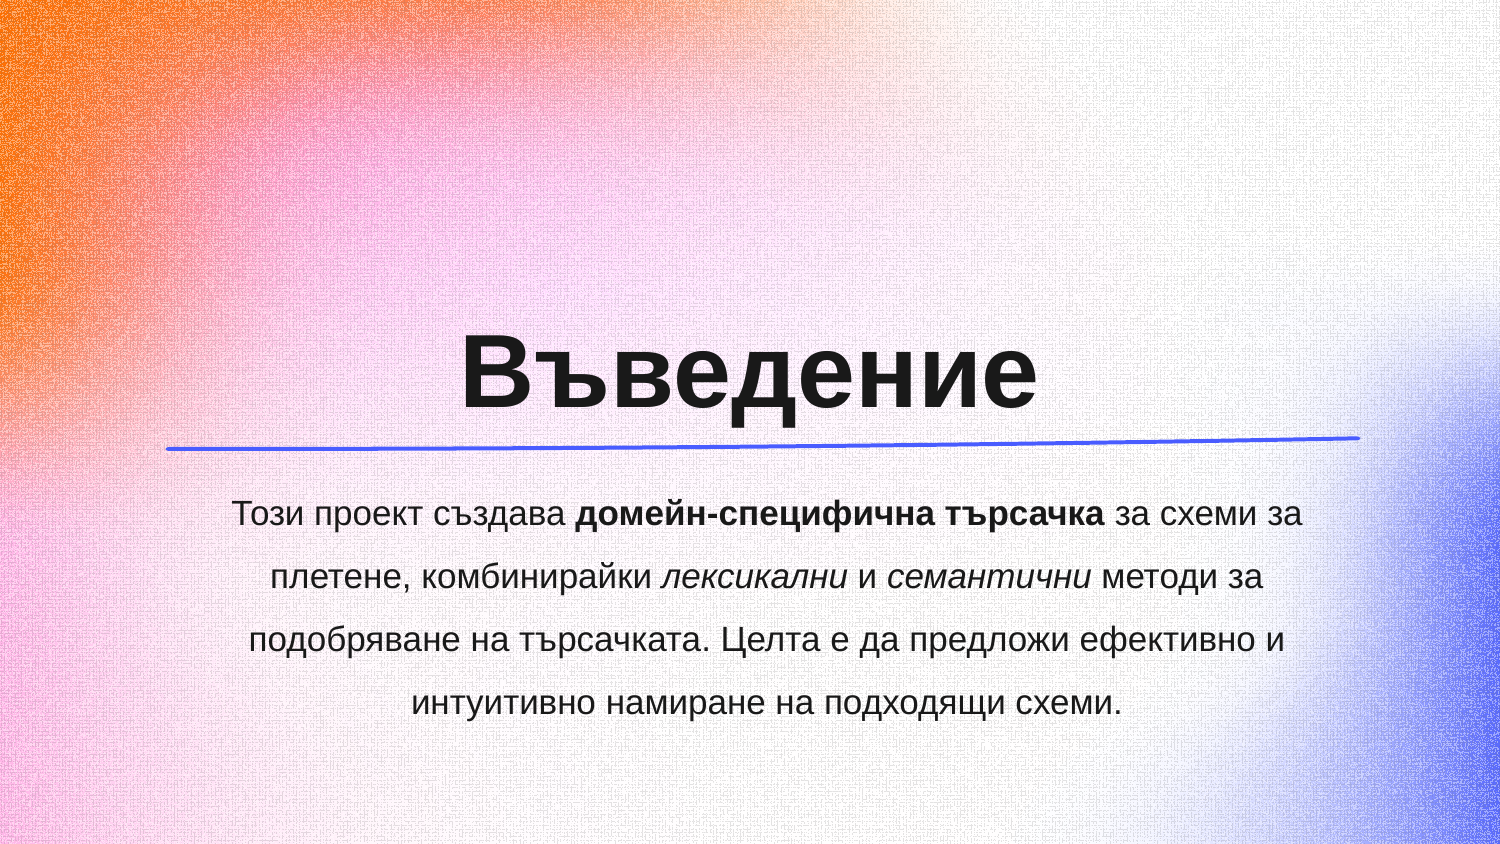

# Въведение

Този проект създава домейн-специфична търсачка за схеми за плетене, комбинирайки лексикални и семантични методи за подобряване на търсачката. Целта е да предложи ефективно и интуитивно намиране на подходящи схеми.